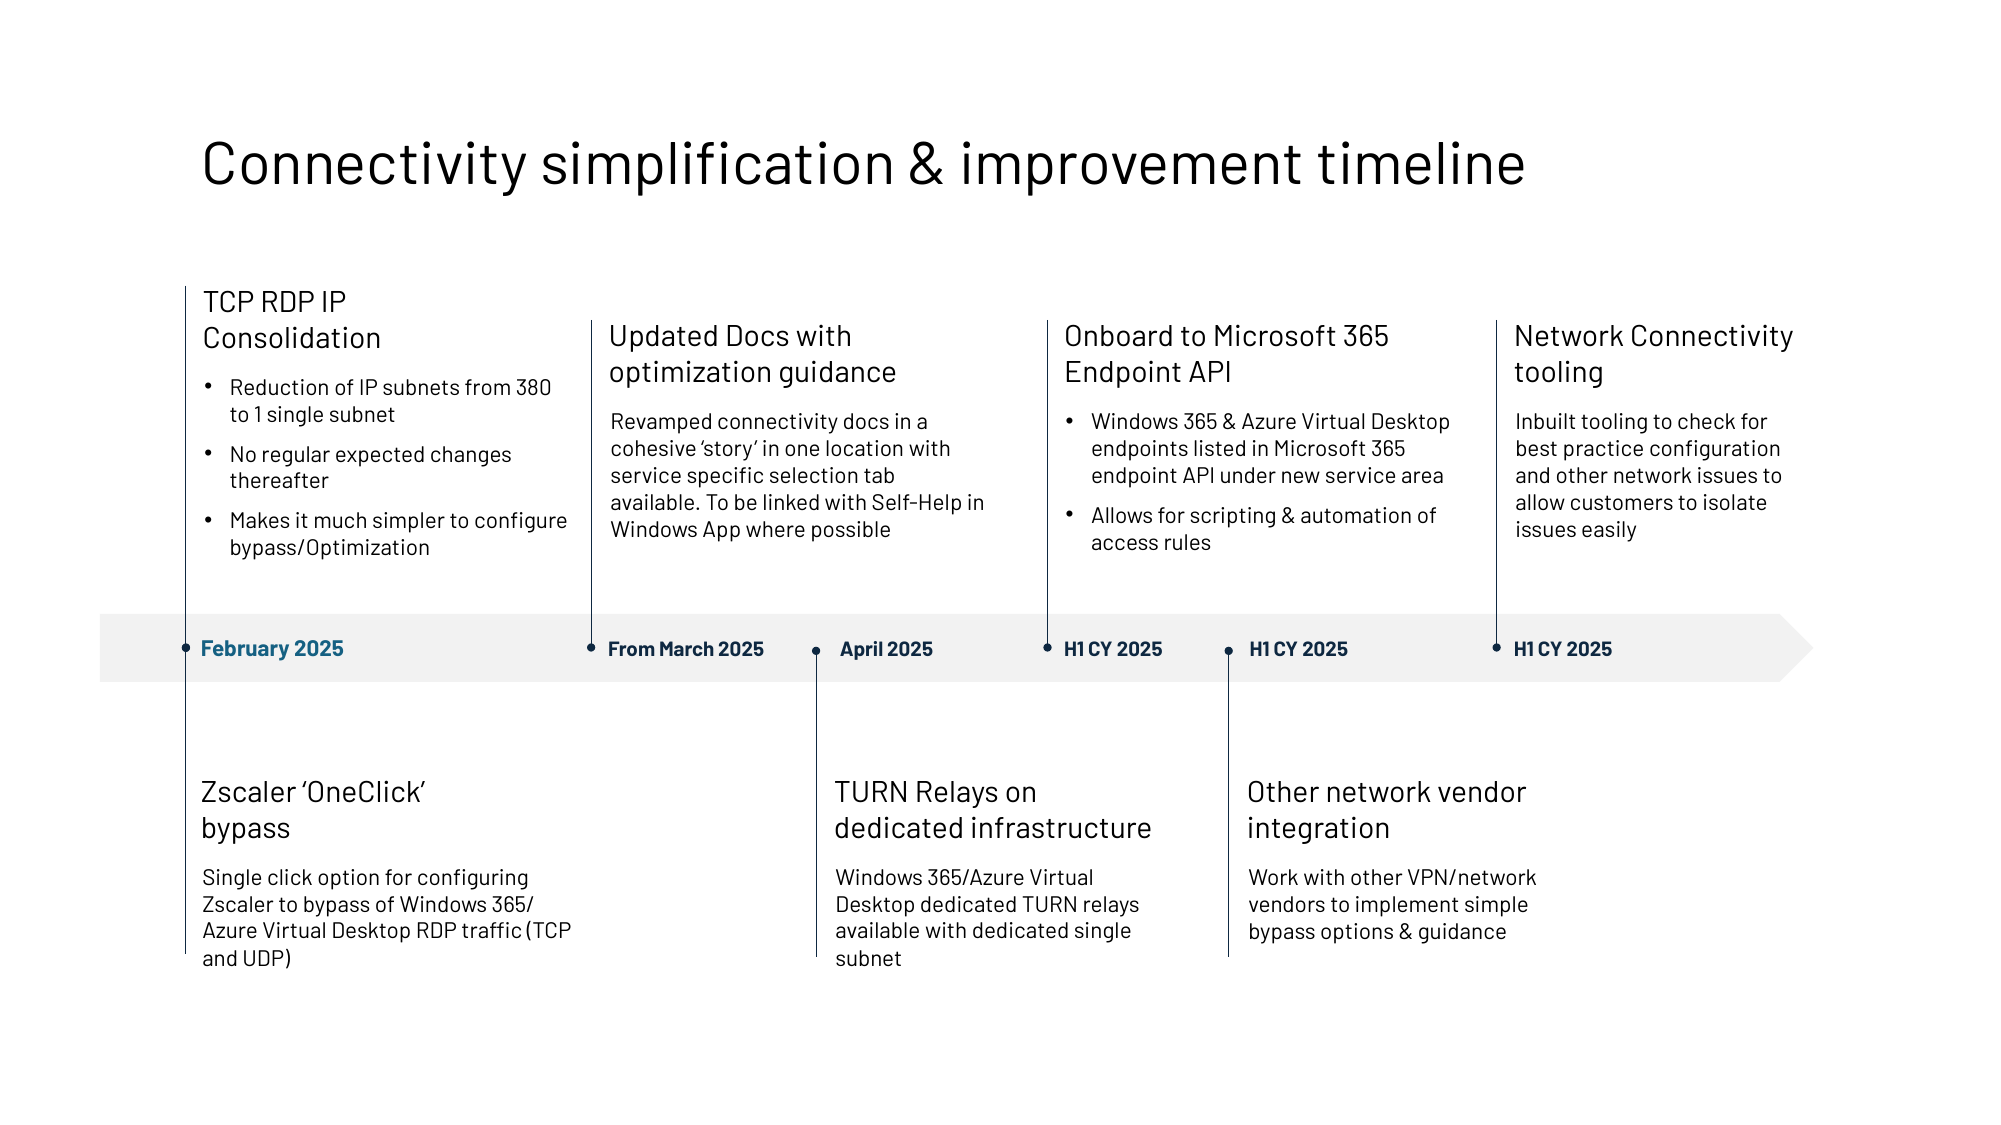

# Connectivity simplification & improvement timeline

TCP RDP IP
Consolidation
Updated Docs with optimization guidance
Onboard to Microsoft 365 Endpoint API
Network Connectivity tooling
Reduction of IP subnets from 380 to 1 single subnet
No regular expected changes thereafter
Makes it much simpler to configure bypass/Optimization
Revamped connectivity docs in a cohesive ‘story’ in one location with service specific selection tab available. To be linked with Self-Help in Windows App where possible
Windows 365 & Azure Virtual Desktop endpoints listed in Microsoft 365 endpoint API under new service area
Allows for scripting & automation of access rules
Inbuilt tooling to check for best practice configuration and other network issues to allow customers to isolate issues easily

February 2025
From March 2025
April 2025
H1 CY 2025
H1 CY 2025
H1 CY 2025
Other network vendor integration
Zscaler ‘OneClick’
bypass
TURN Relays on dedicated infrastructure
Single click option for configuring Zscaler to bypass of Windows 365/ Azure Virtual Desktop RDP traffic (TCP and UDP)
Windows 365/Azure Virtual Desktop dedicated TURN relays available with dedicated single subnet
Work with other VPN/network vendors to implement simple bypass options & guidance